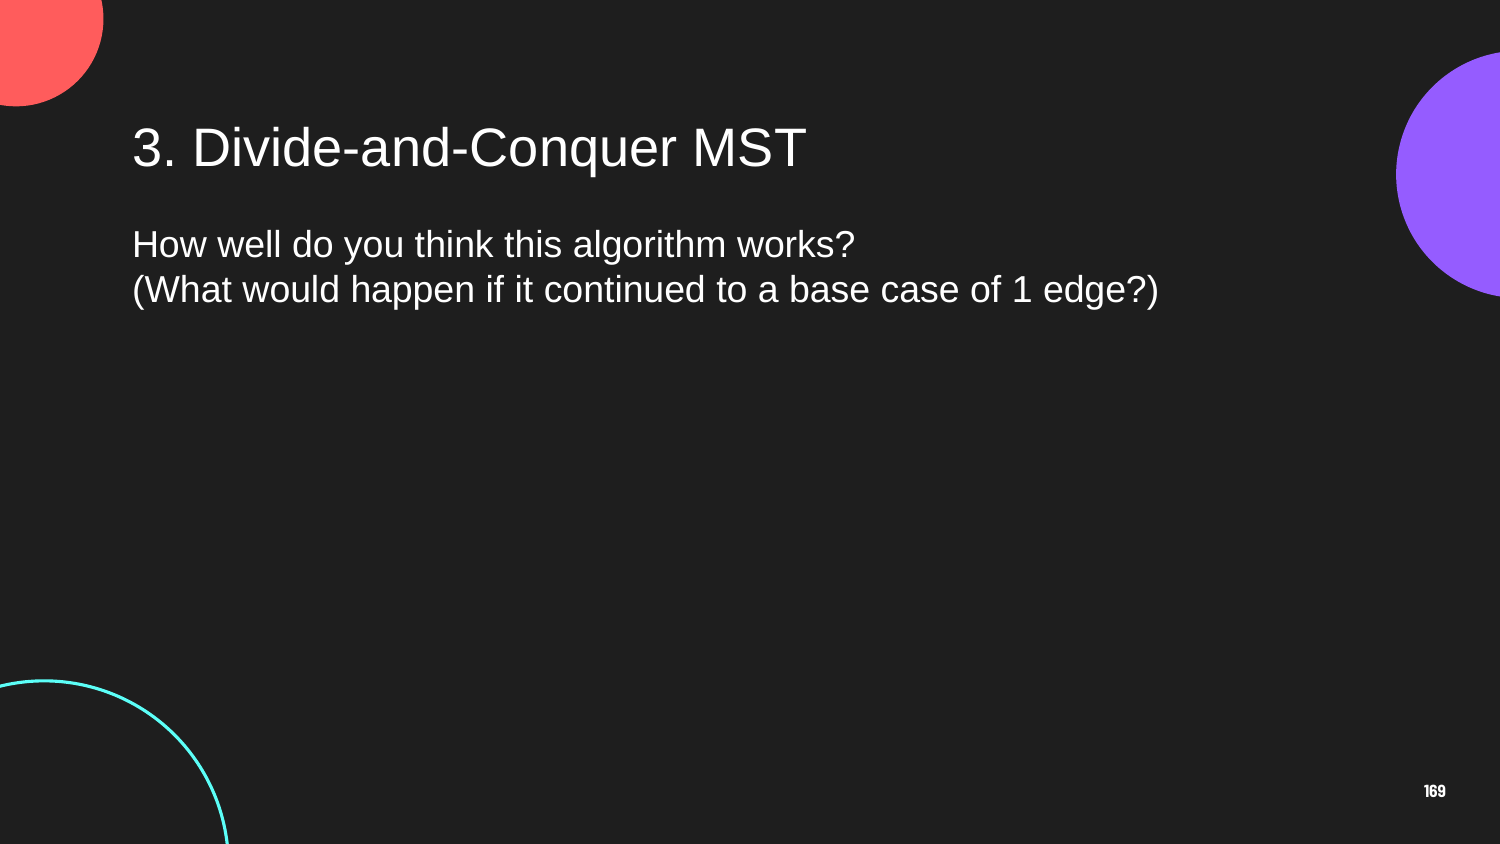

3. Divide-and-Conquer MST

How well do you think this algorithm works?
(What would happen if it continued to a base case of 1 edge?)
169